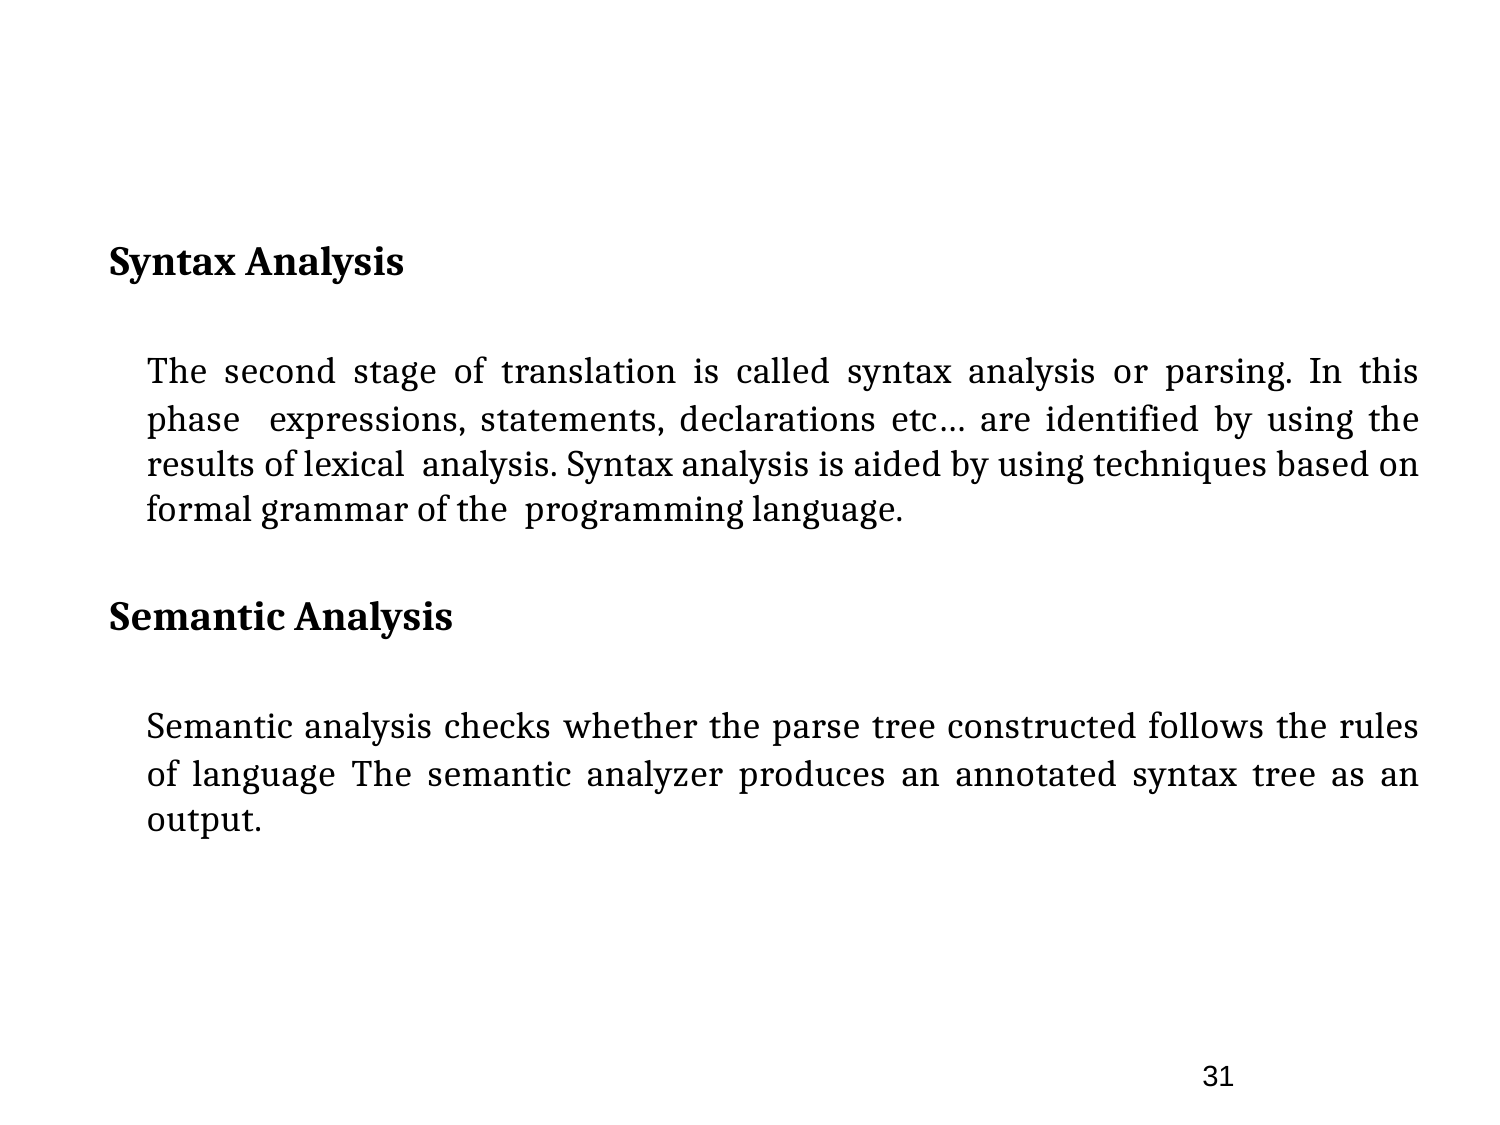

Syntax Analysis

	The second stage of translation is called syntax analysis or parsing. In this phase  expressions, statements, declarations etc… are identified by using the results of lexical  analysis. Syntax analysis is aided by using techniques based on formal grammar of the  programming language.

Semantic Analysis

	Semantic analysis checks whether the parse tree constructed follows the rules of language The semantic analyzer produces an annotated syntax tree as an output.

31